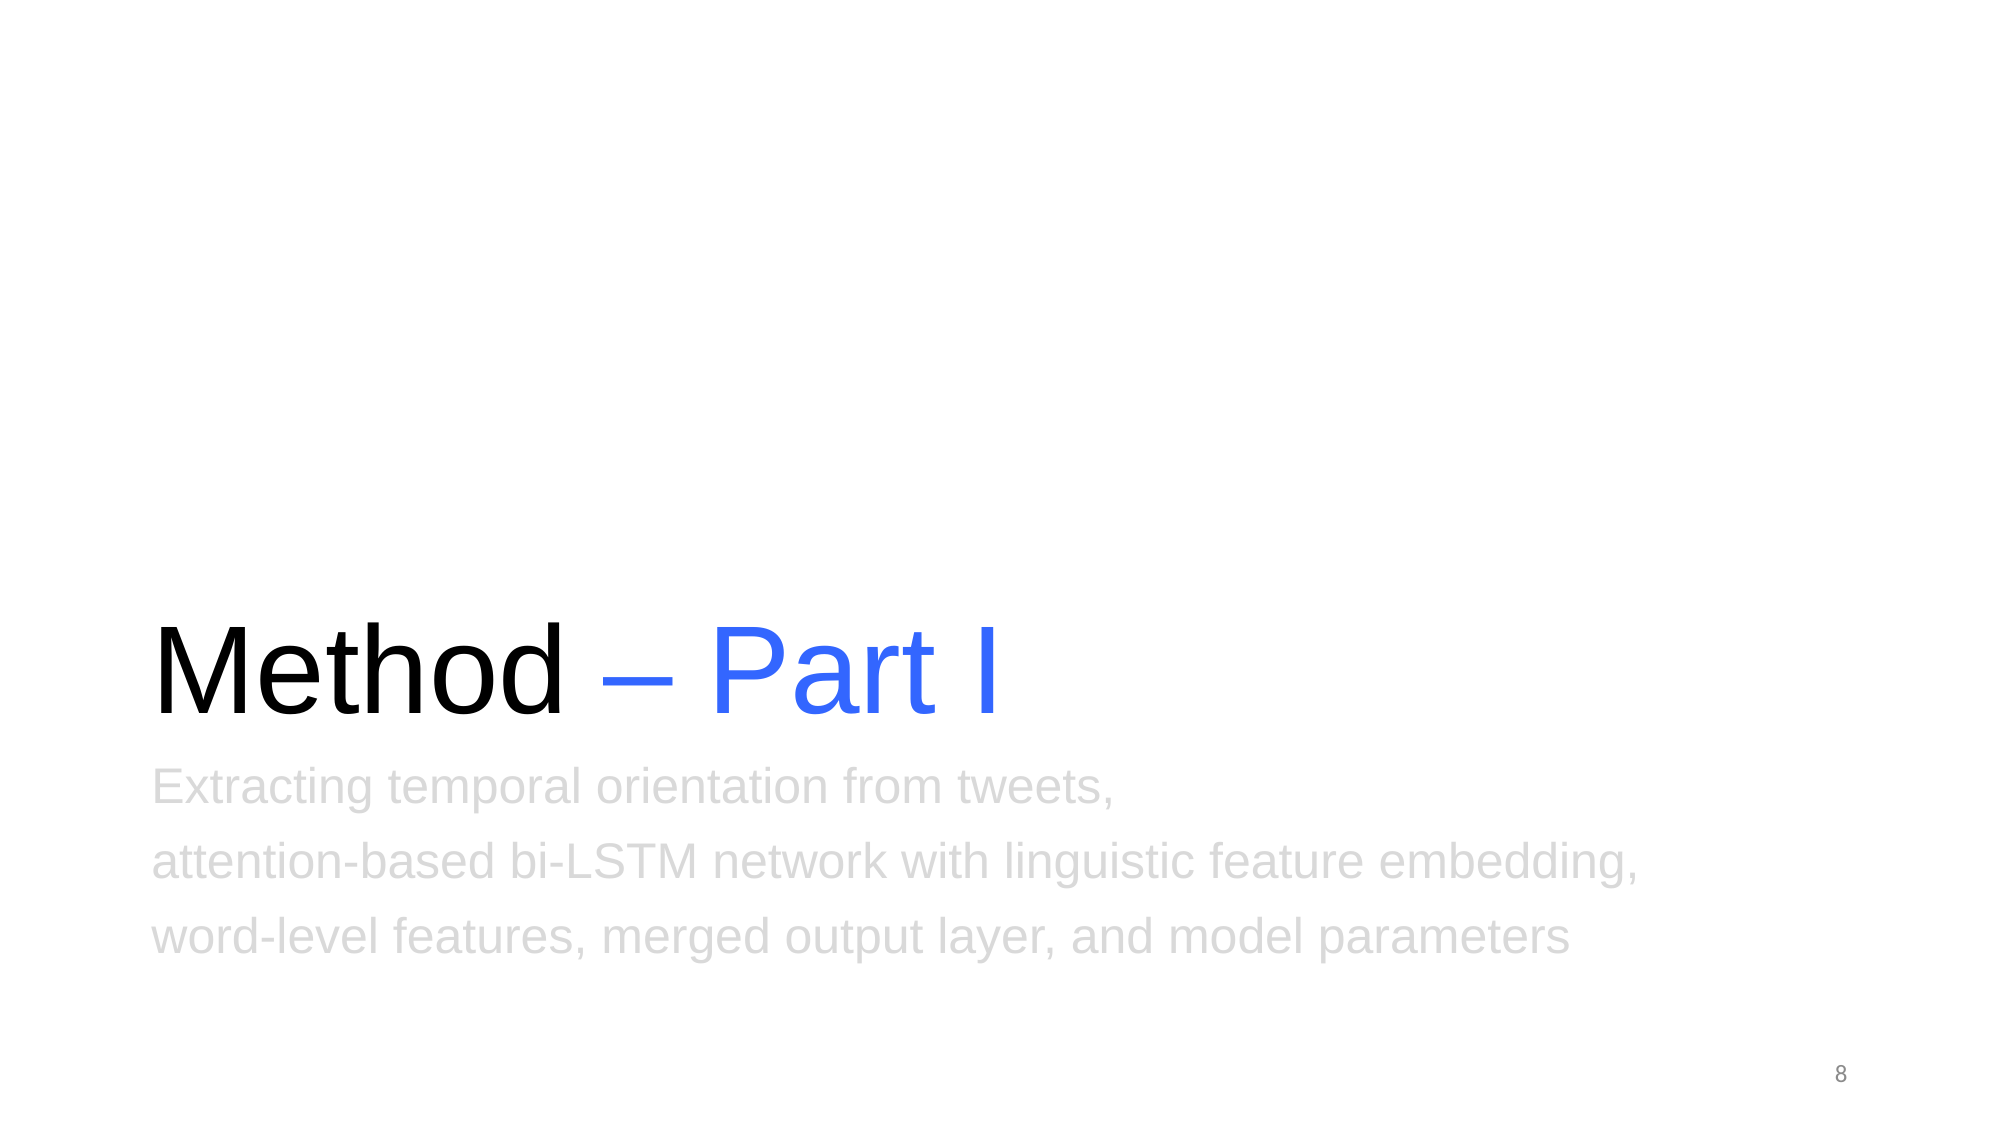

# Method – Part I
Extracting temporal orientation from tweets,
attention-based bi-LSTM network with linguistic feature embedding,
word-level features, merged output layer, and model parameters
8